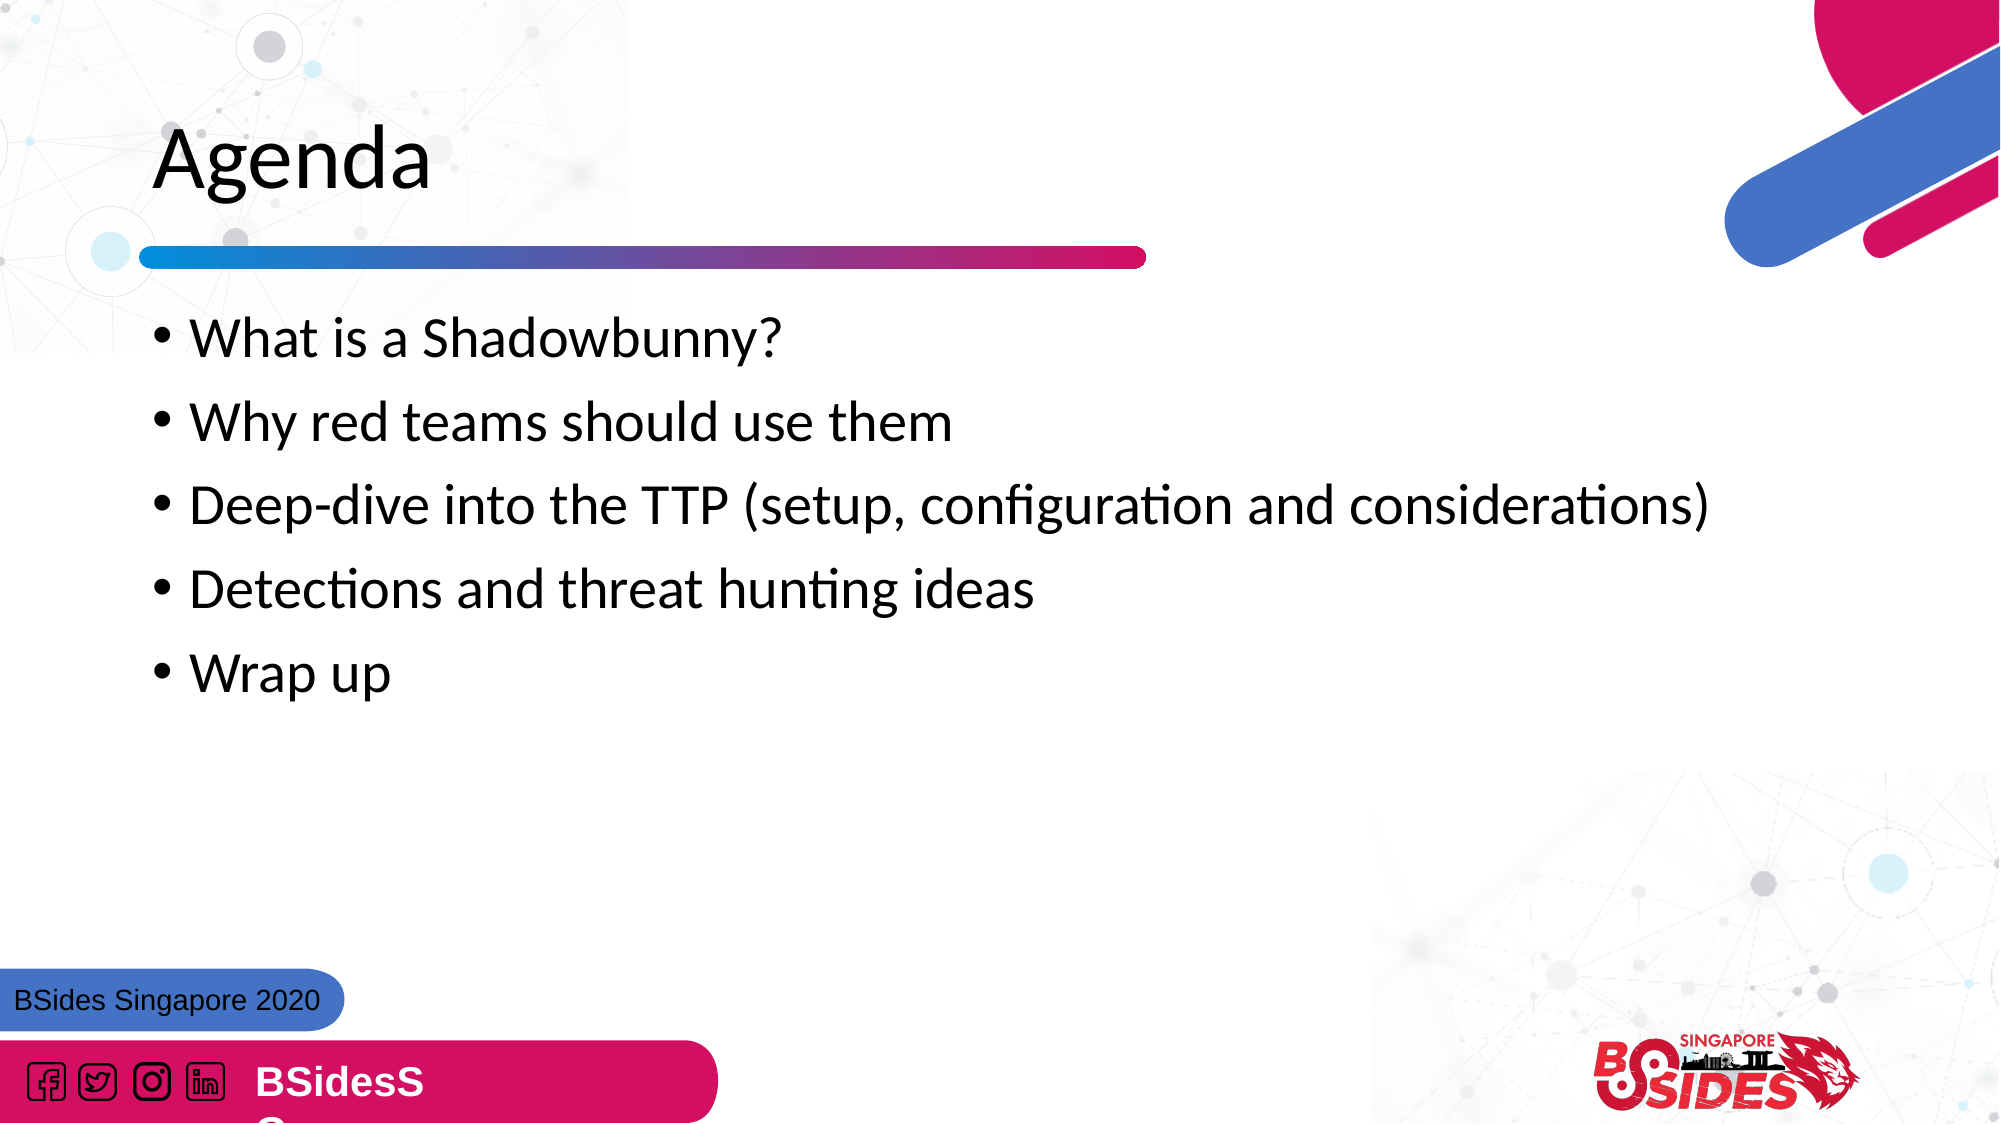

# Agenda
What is a Shadowbunny?
Why red teams should use them
Deep-dive into the TTP (setup, configuration and considerations)
Detections and threat hunting ideas
Wrap up